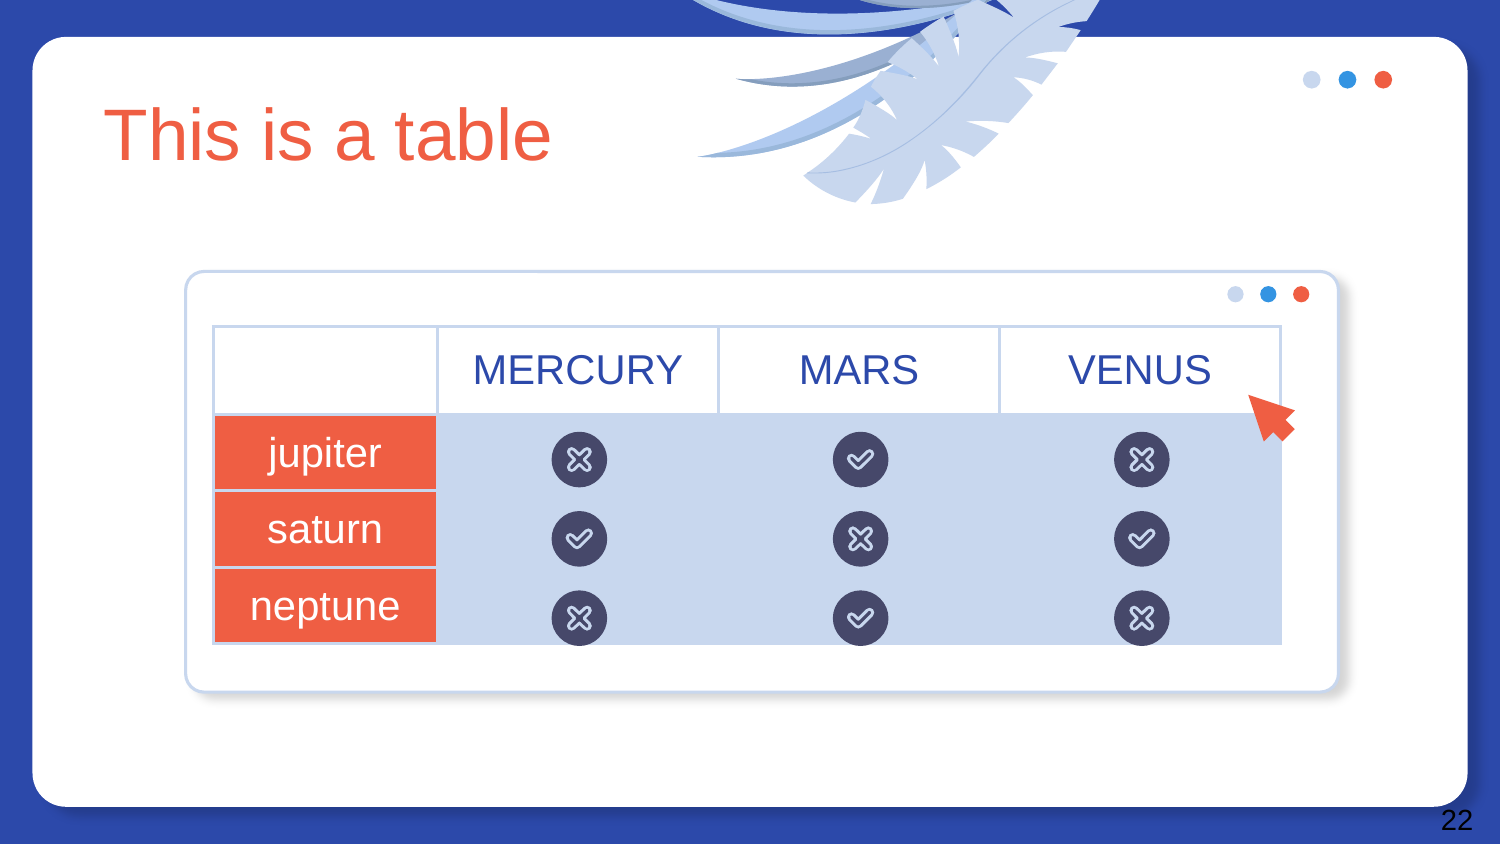

# This is a table

|  | MERCURY | MARS | VENUS |
| --- | --- | --- | --- |
| jupiter |  |  |  |
| saturn |  |  |  |
| neptune |  |  |  |

22